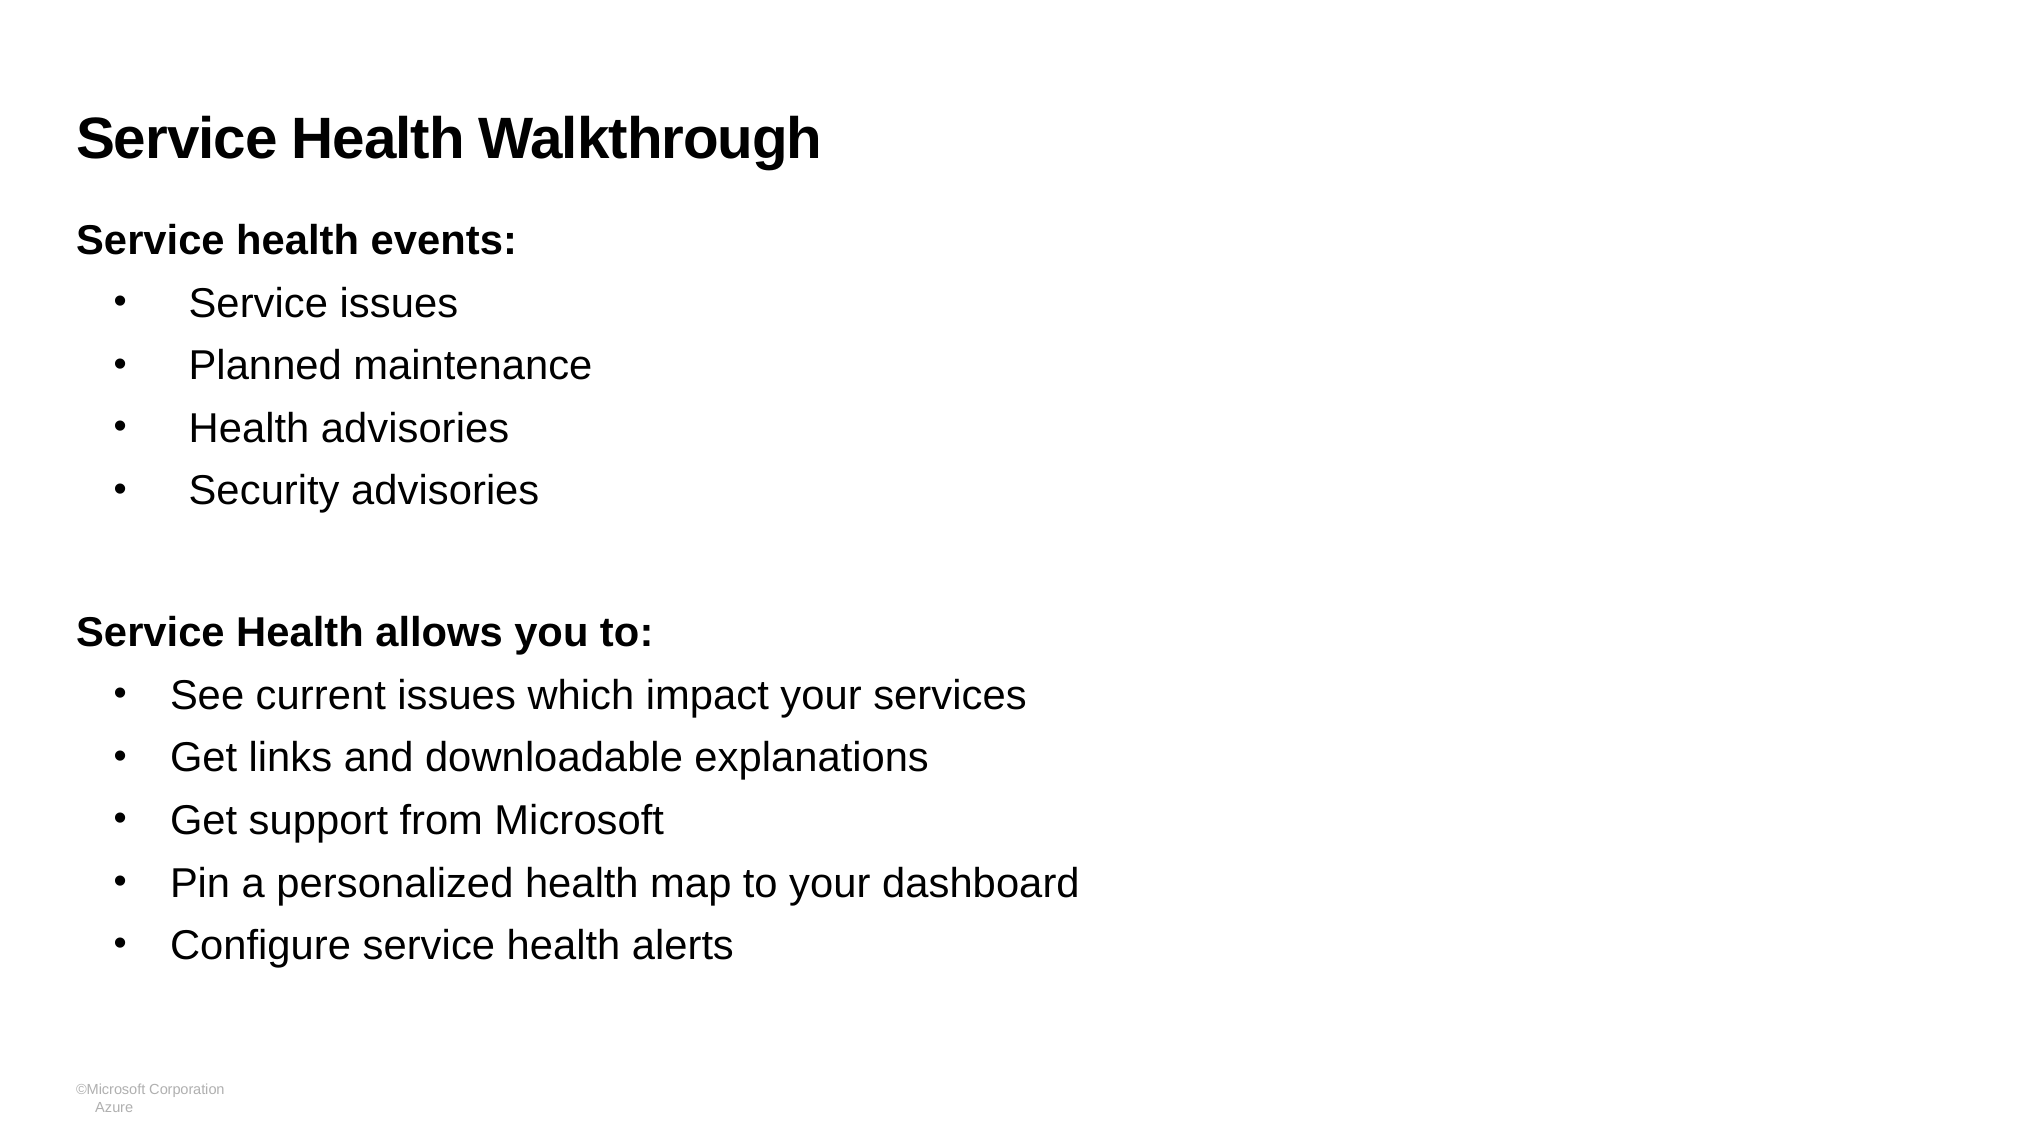

# Service Health Walkthrough
Service health events:
Service issues
Planned maintenance
Health advisories
Security advisories

Service Health allows you to:
See current issues which impact your services
Get links and downloadable explanations
Get support from Microsoft
Pin a personalized health map to your dashboard
Configure service health alerts